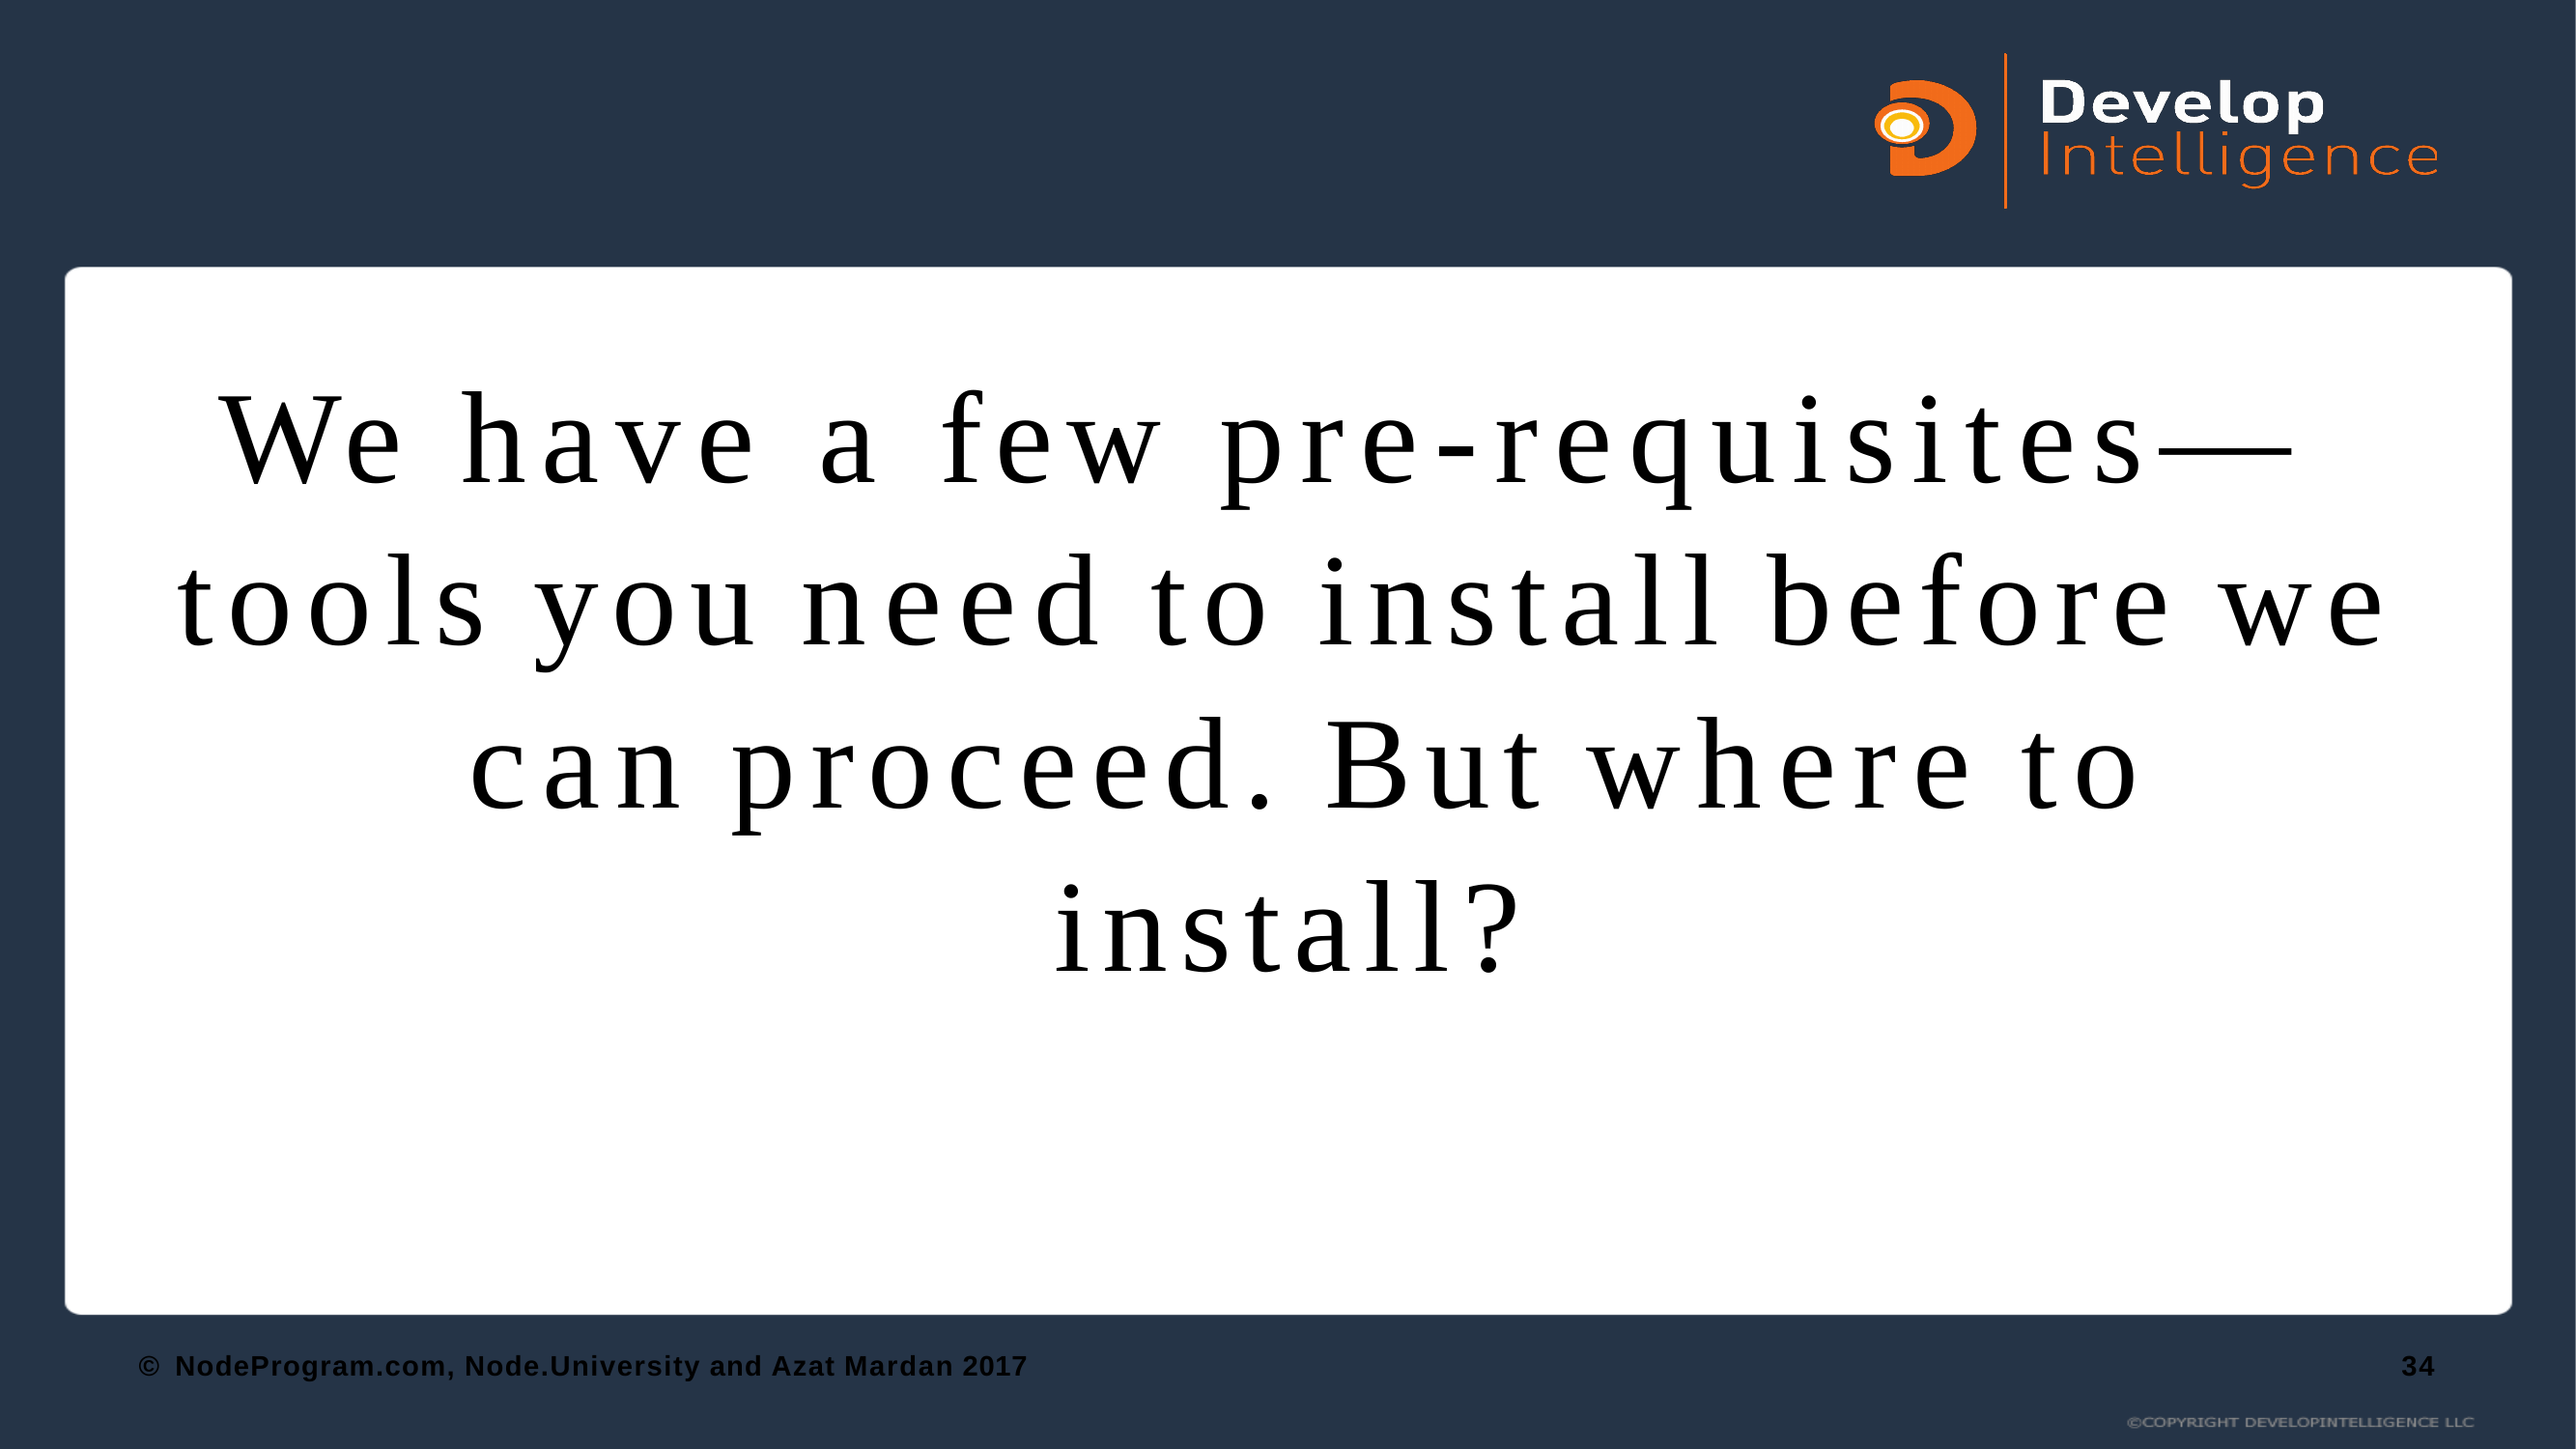

# We have a few pre-requisites—  tools you need to install before we  can proceed. But where to install?
© NodeProgram.com, Node.University and Azat Mardan 2017
34